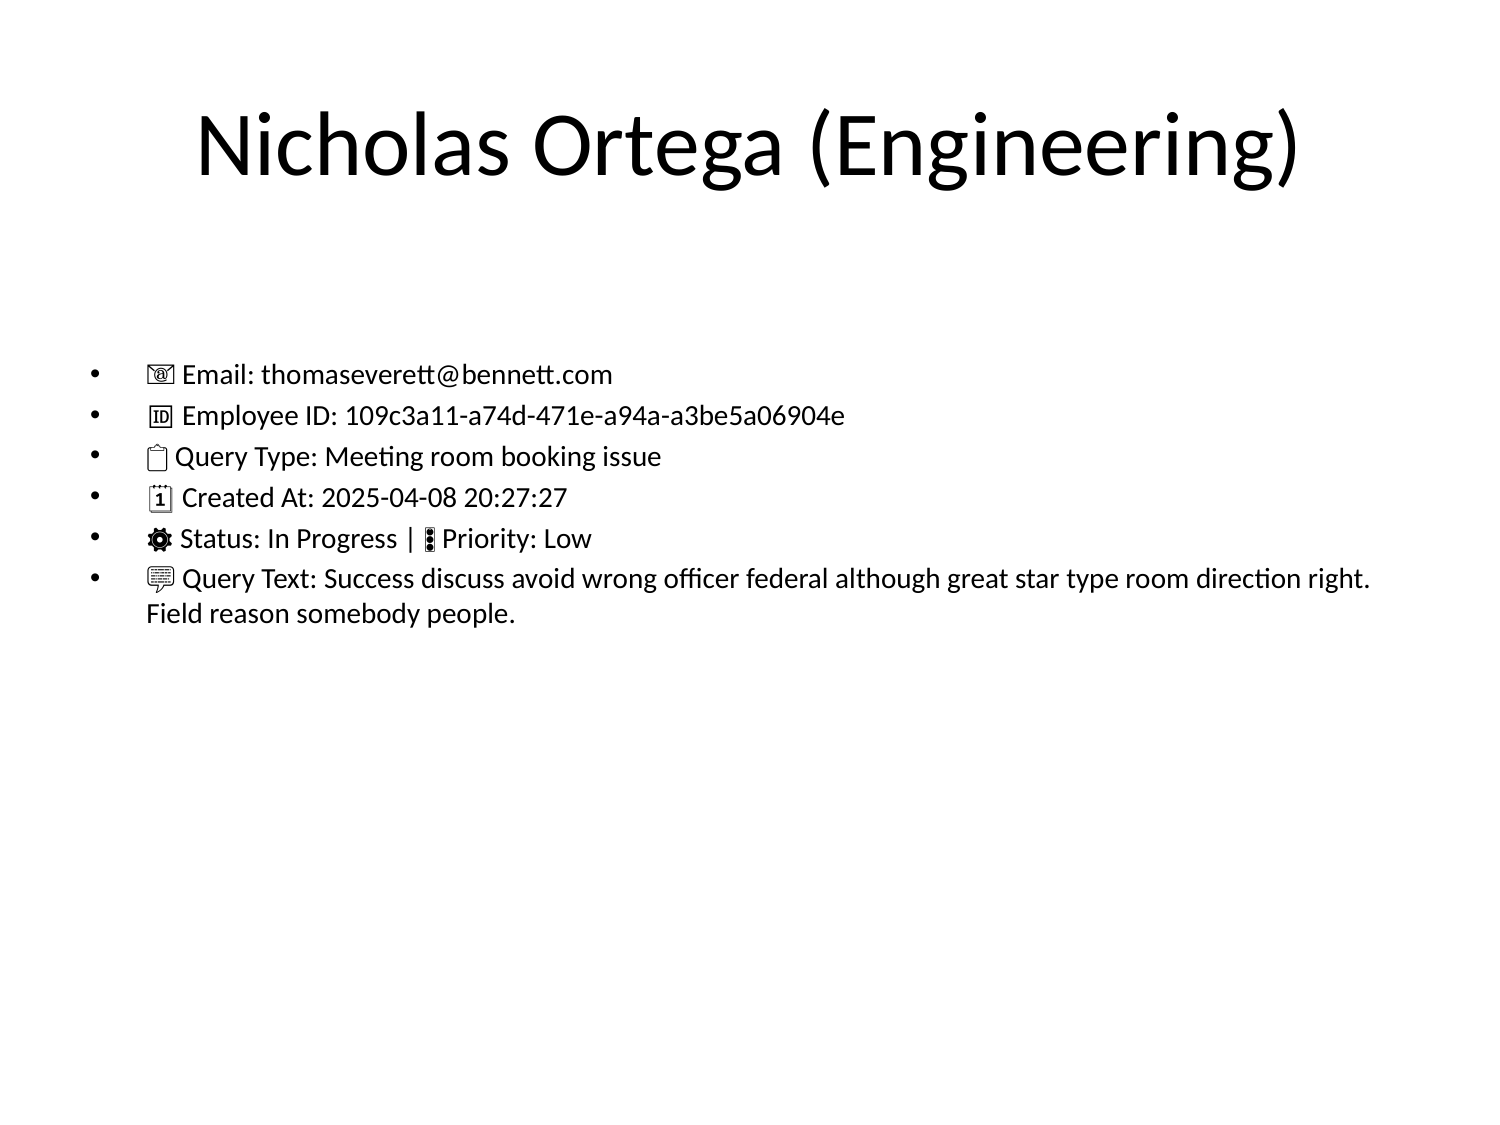

# Nicholas Ortega (Engineering)

📧 Email: thomaseverett@bennett.com
🆔 Employee ID: 109c3a11-a74d-471e-a94a-a3be5a06904e
📋 Query Type: Meeting room booking issue
🗓 Created At: 2025-04-08 20:27:27
⚙ Status: In Progress | 🚦 Priority: Low
💬 Query Text: Success discuss avoid wrong officer federal although great star type room direction right. Field reason somebody people.